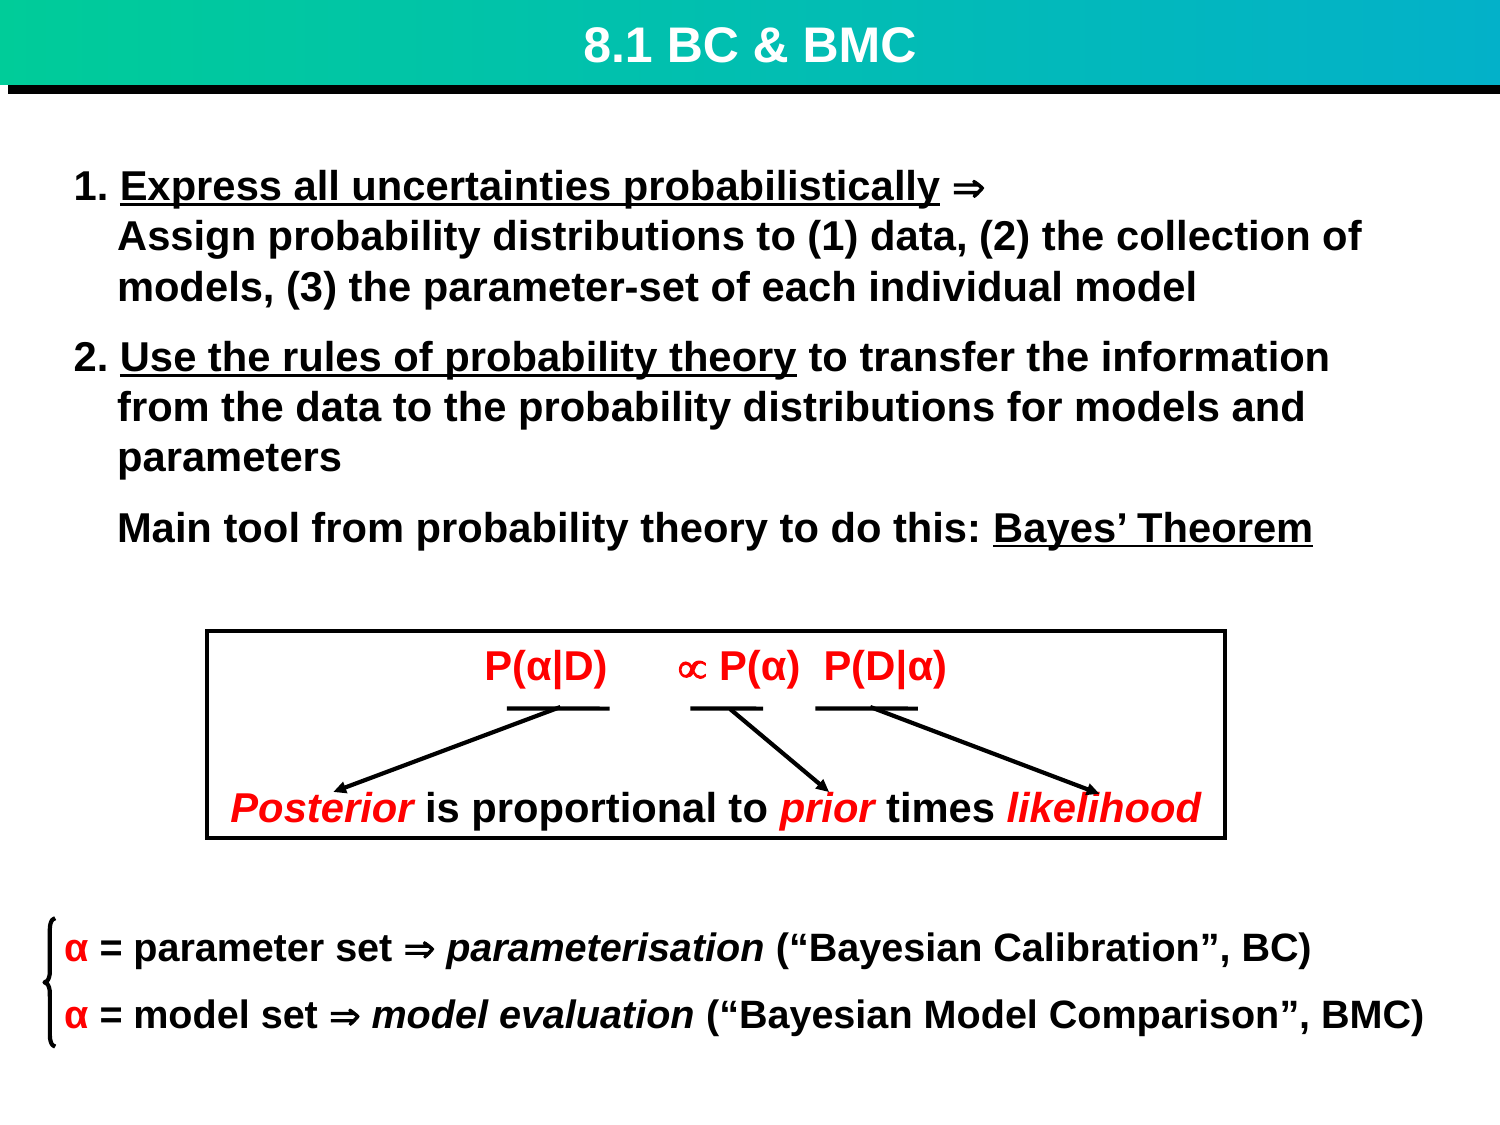

# 8.1 BC & BMC
1. Express all uncertainties probabilistically ⇒
	Assign probability distributions to (1) data, (2) the collection of models, (3) the parameter-set of each individual model
2. Use the rules of probability theory to transfer the information from the data to the probability distributions for models and parameters
	Main tool from probability theory to do this: Bayes’ Theorem
P(α|D) 	∝ P(α)  P(D|α)

Posterior is proportional to prior times likelihood

α = parameter set ⇒ parameterisation (“Bayesian Calibration”, BC)
α = model set ⇒ model evaluation (“Bayesian Model Comparison”, BMC)